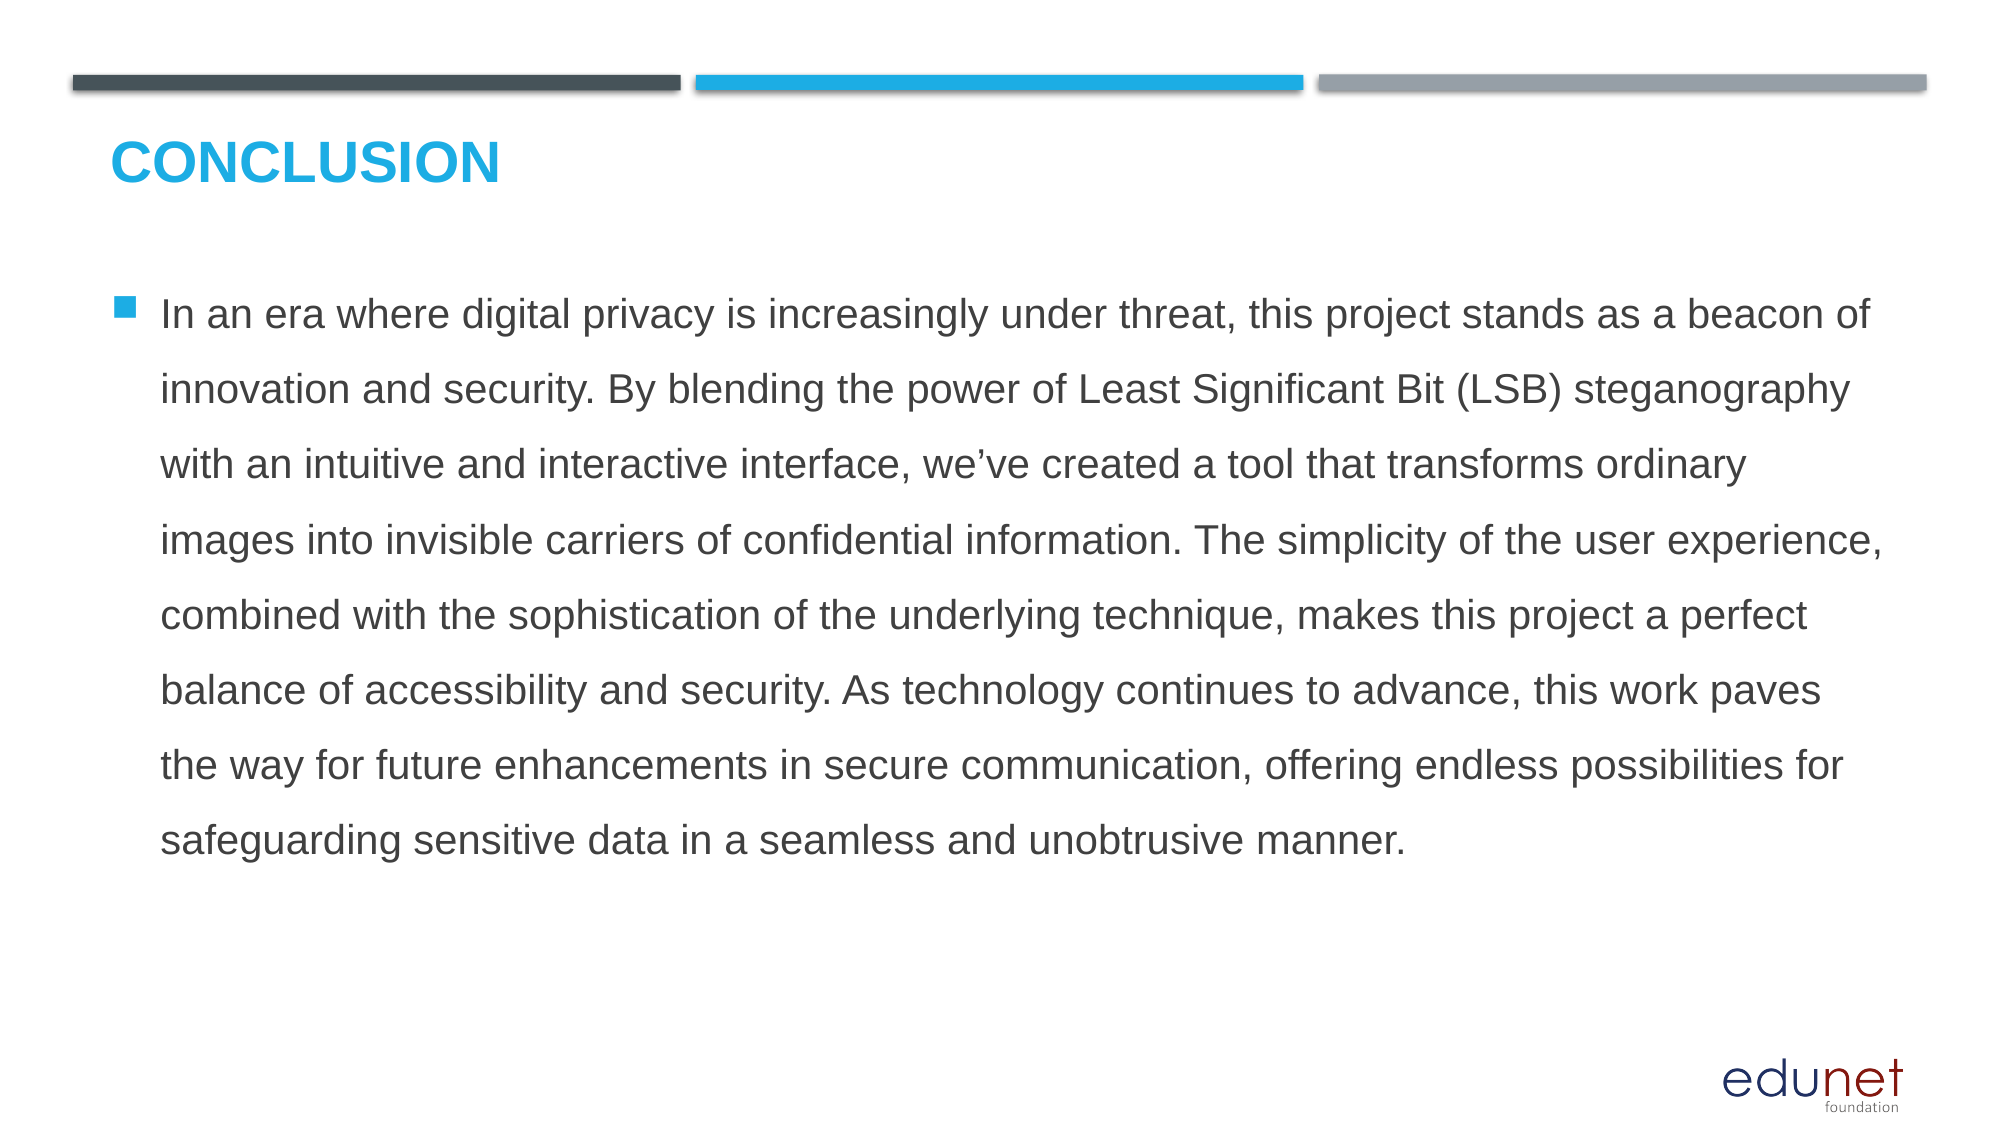

# Conclusion
In an era where digital privacy is increasingly under threat, this project stands as a beacon of innovation and security. By blending the power of Least Significant Bit (LSB) steganography with an intuitive and interactive interface, we’ve created a tool that transforms ordinary images into invisible carriers of confidential information. The simplicity of the user experience, combined with the sophistication of the underlying technique, makes this project a perfect balance of accessibility and security. As technology continues to advance, this work paves the way for future enhancements in secure communication, offering endless possibilities for safeguarding sensitive data in a seamless and unobtrusive manner.